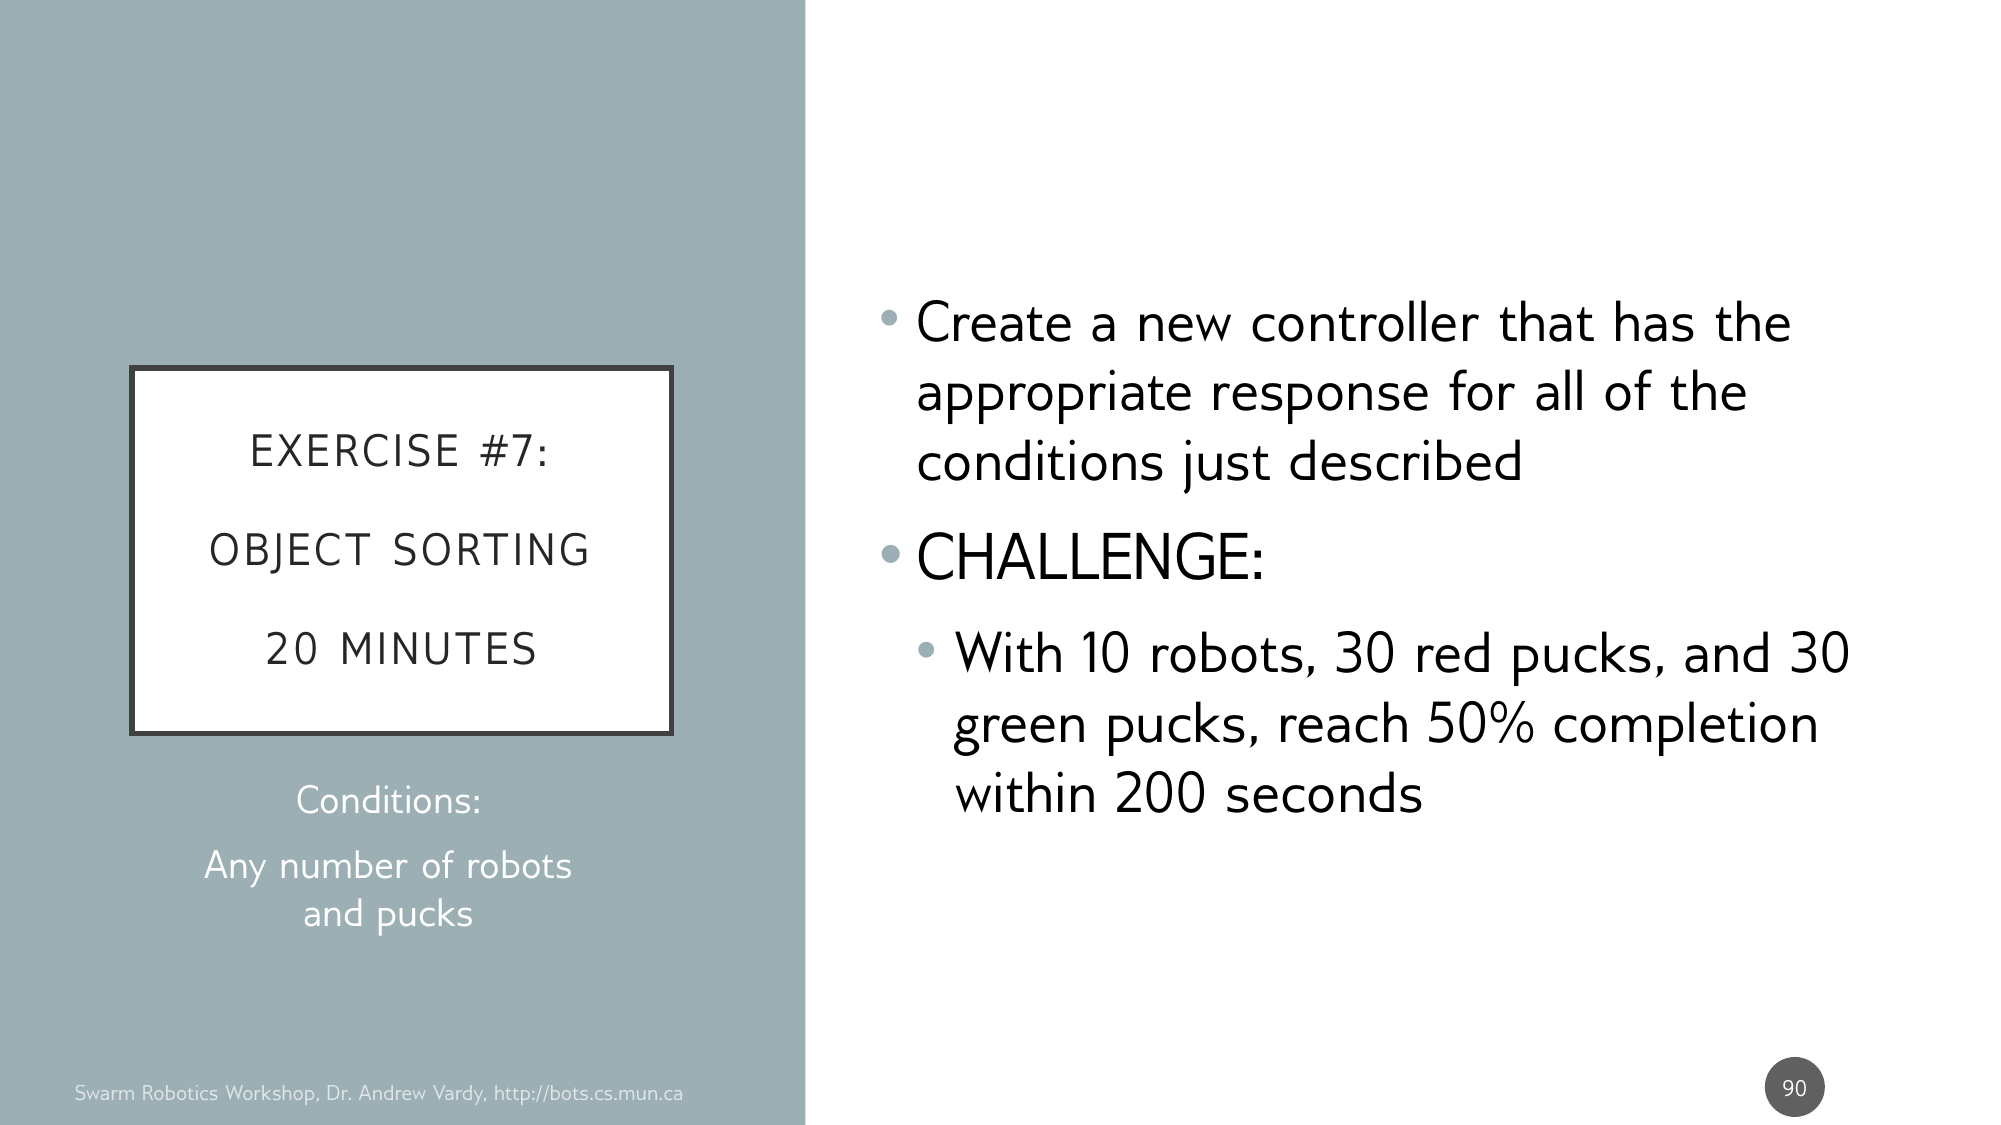

Create a new controller that has the appropriate response for all of the conditions just described
CHALLENGE:
With 10 robots, 30 red pucks, and 30 green pucks, reach 50% completion within 200 seconds
# Exercise #7: OBJECT SORTING 20 minutes
Conditions:
Any number of robots and pucks
90
Swarm Robotics Workshop, Dr. Andrew Vardy, http://bots.cs.mun.ca